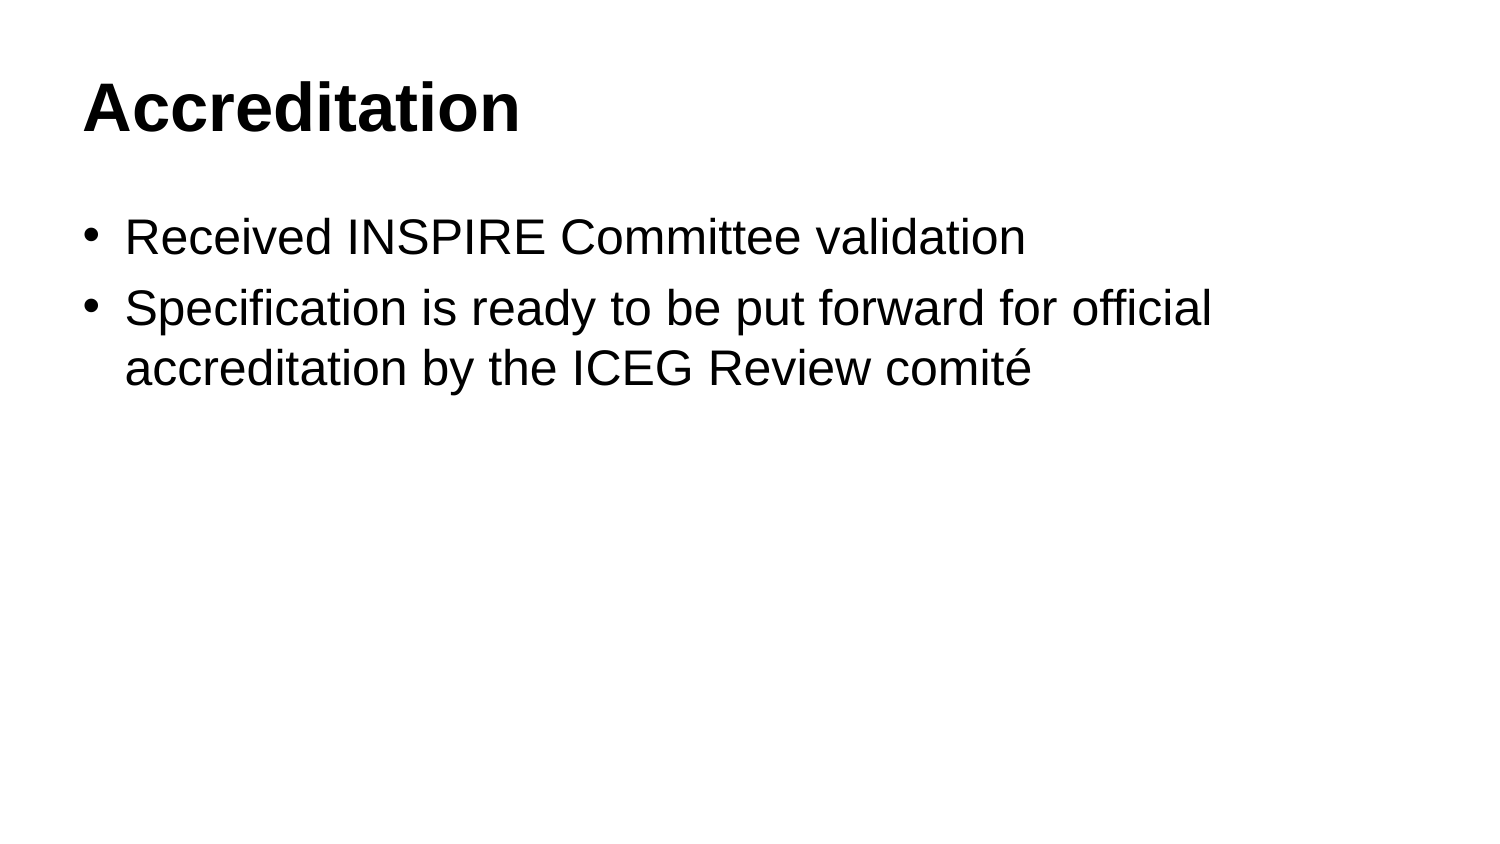

# Accreditation
Received INSPIRE Committee validation
Specification is ready to be put forward for official accreditation by the ICEG Review comité